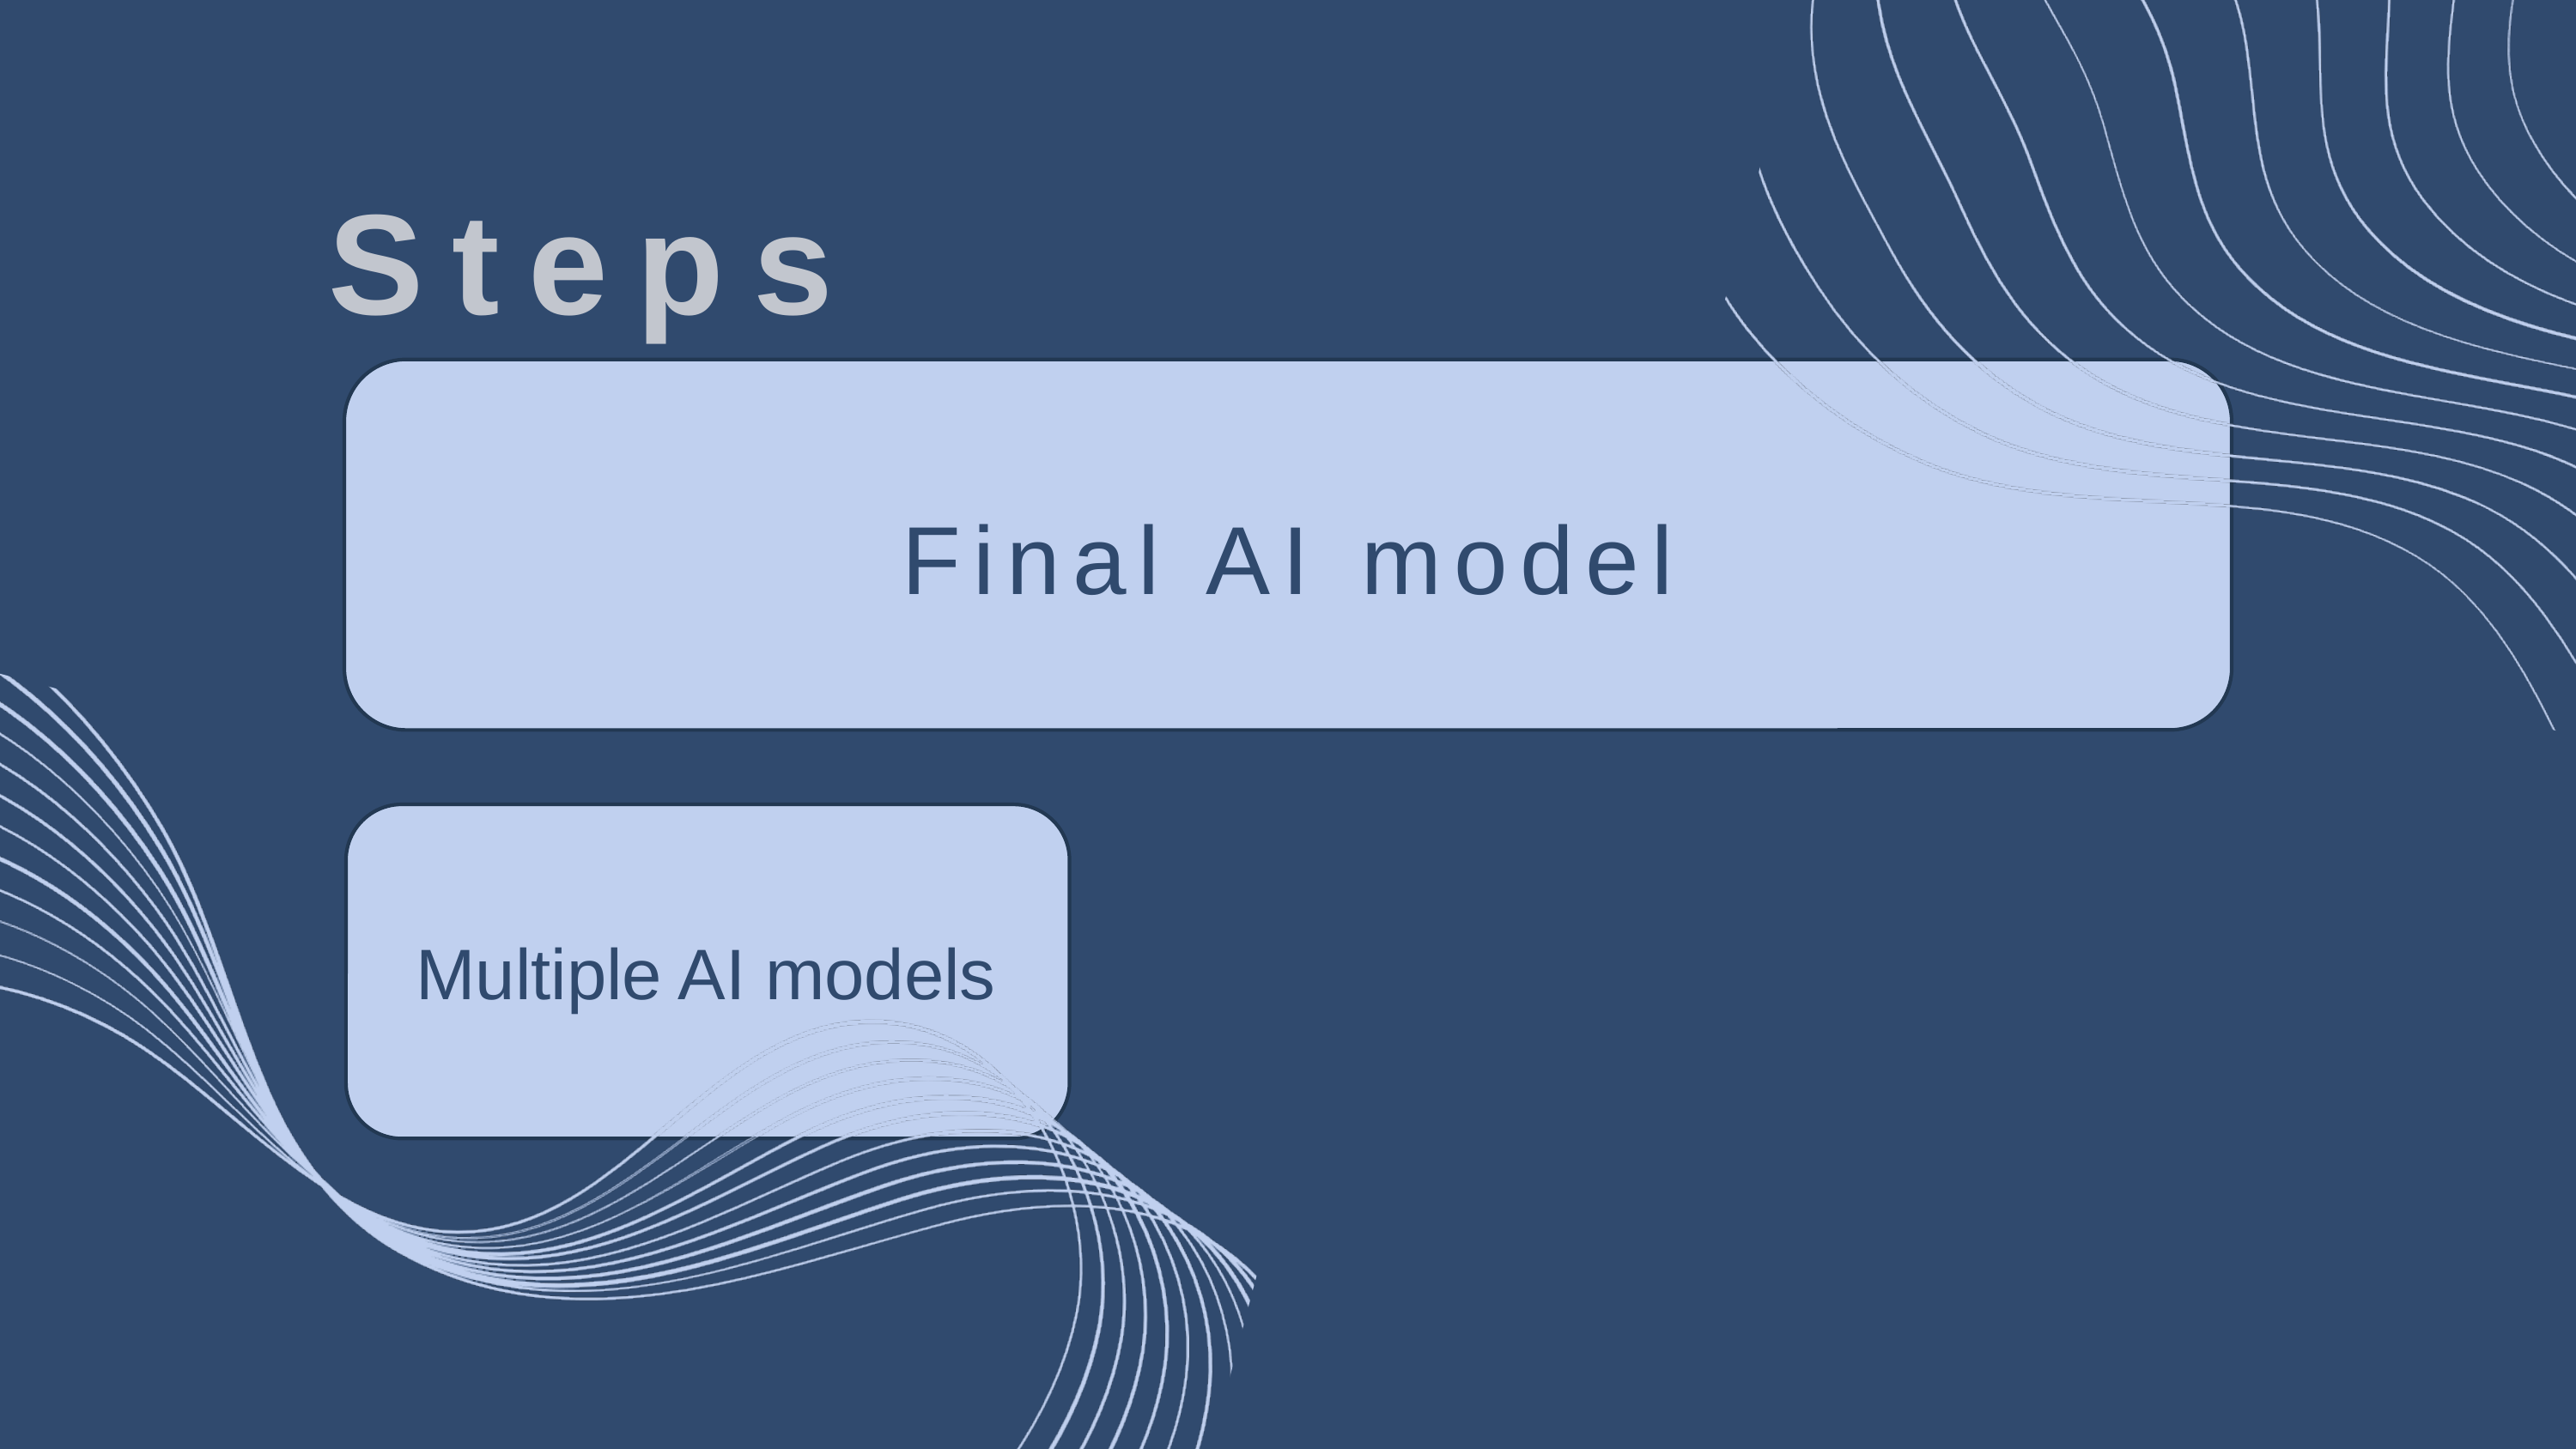

Steps

Final AI model

Multiple AI models